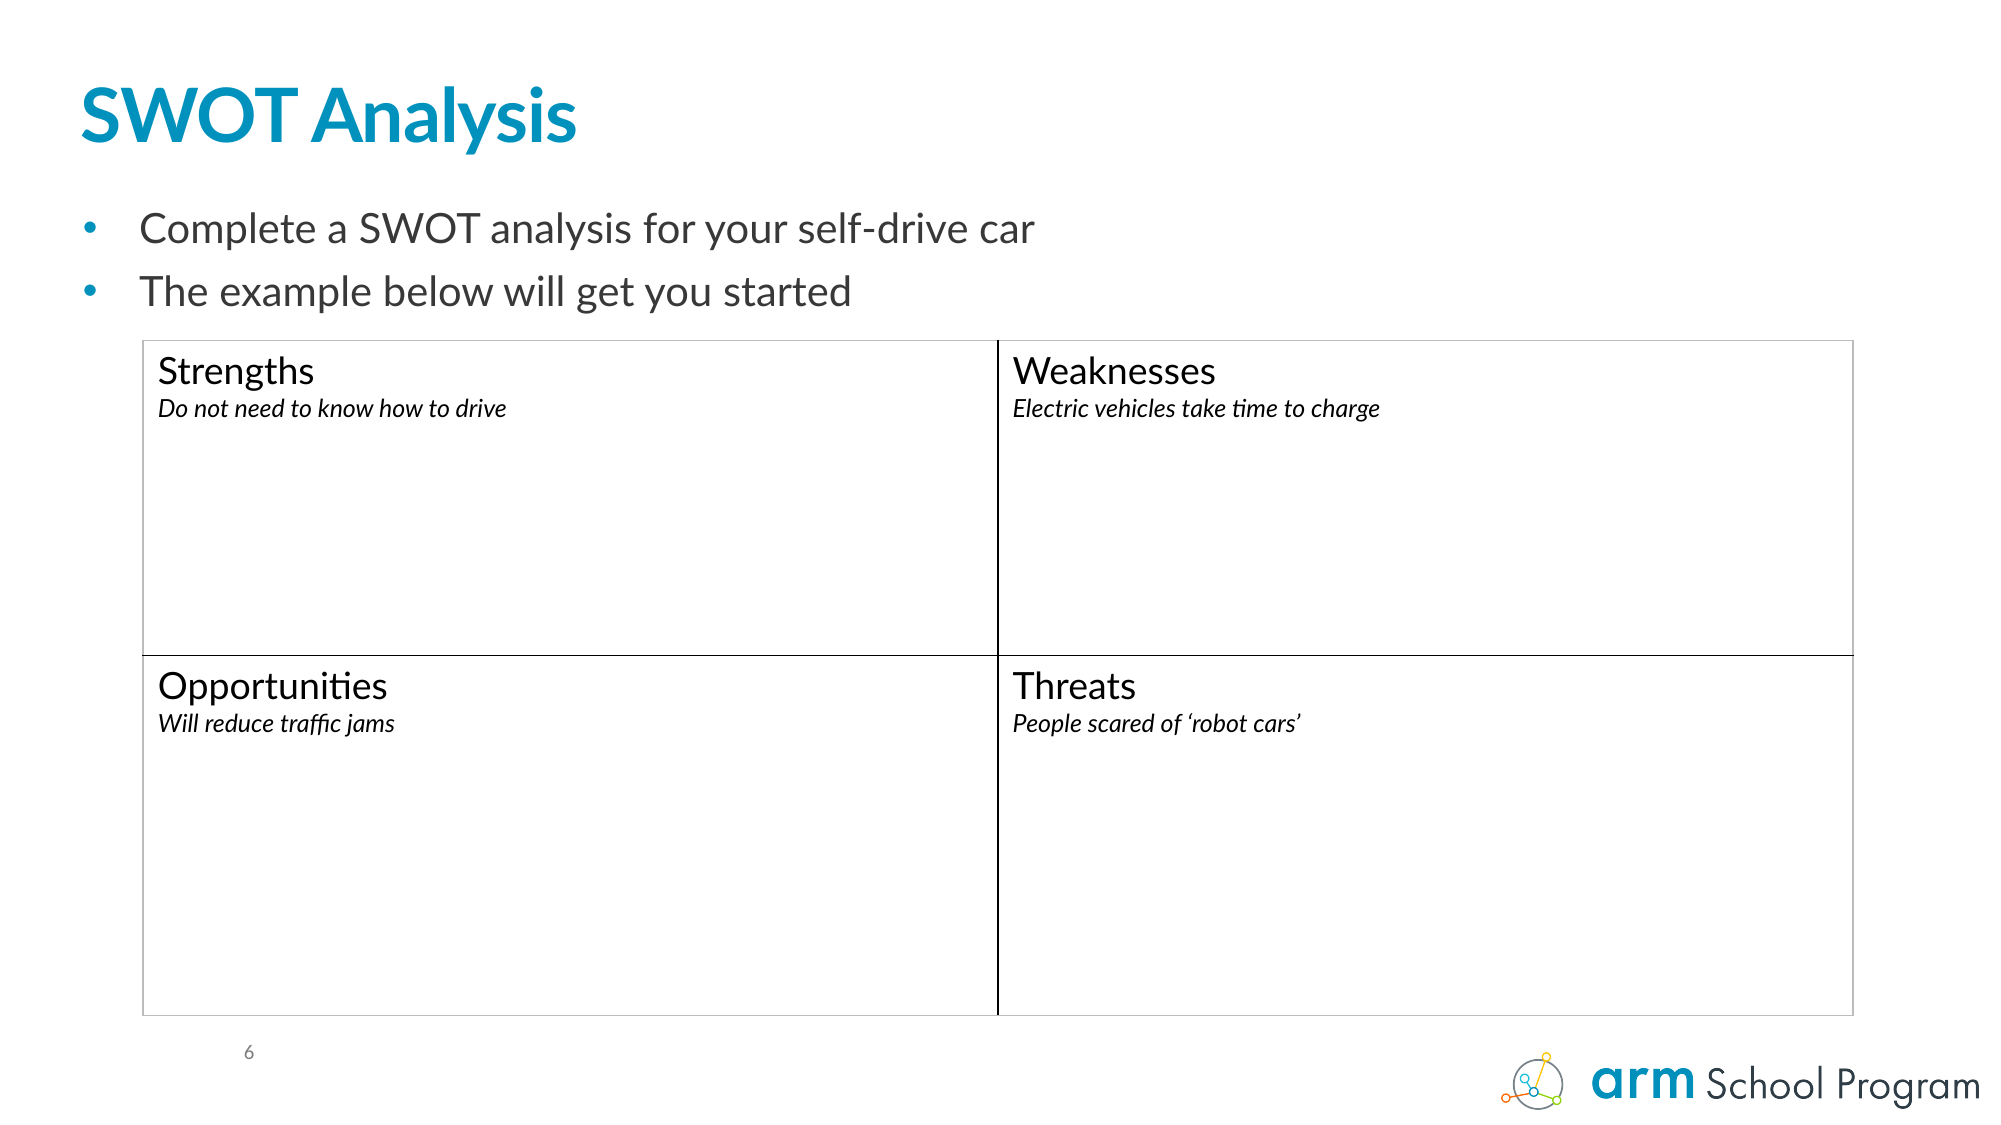

# SWOT Analysis

Complete a SWOT analysis for your self-drive car
The example below will get you started

| Strengths Do not need to know how to drive | Weaknesses Electric vehicles take time to charge |
| --- | --- |
| Opportunities Will reduce traffic jams | Threats People scared of ‘robot cars’ |